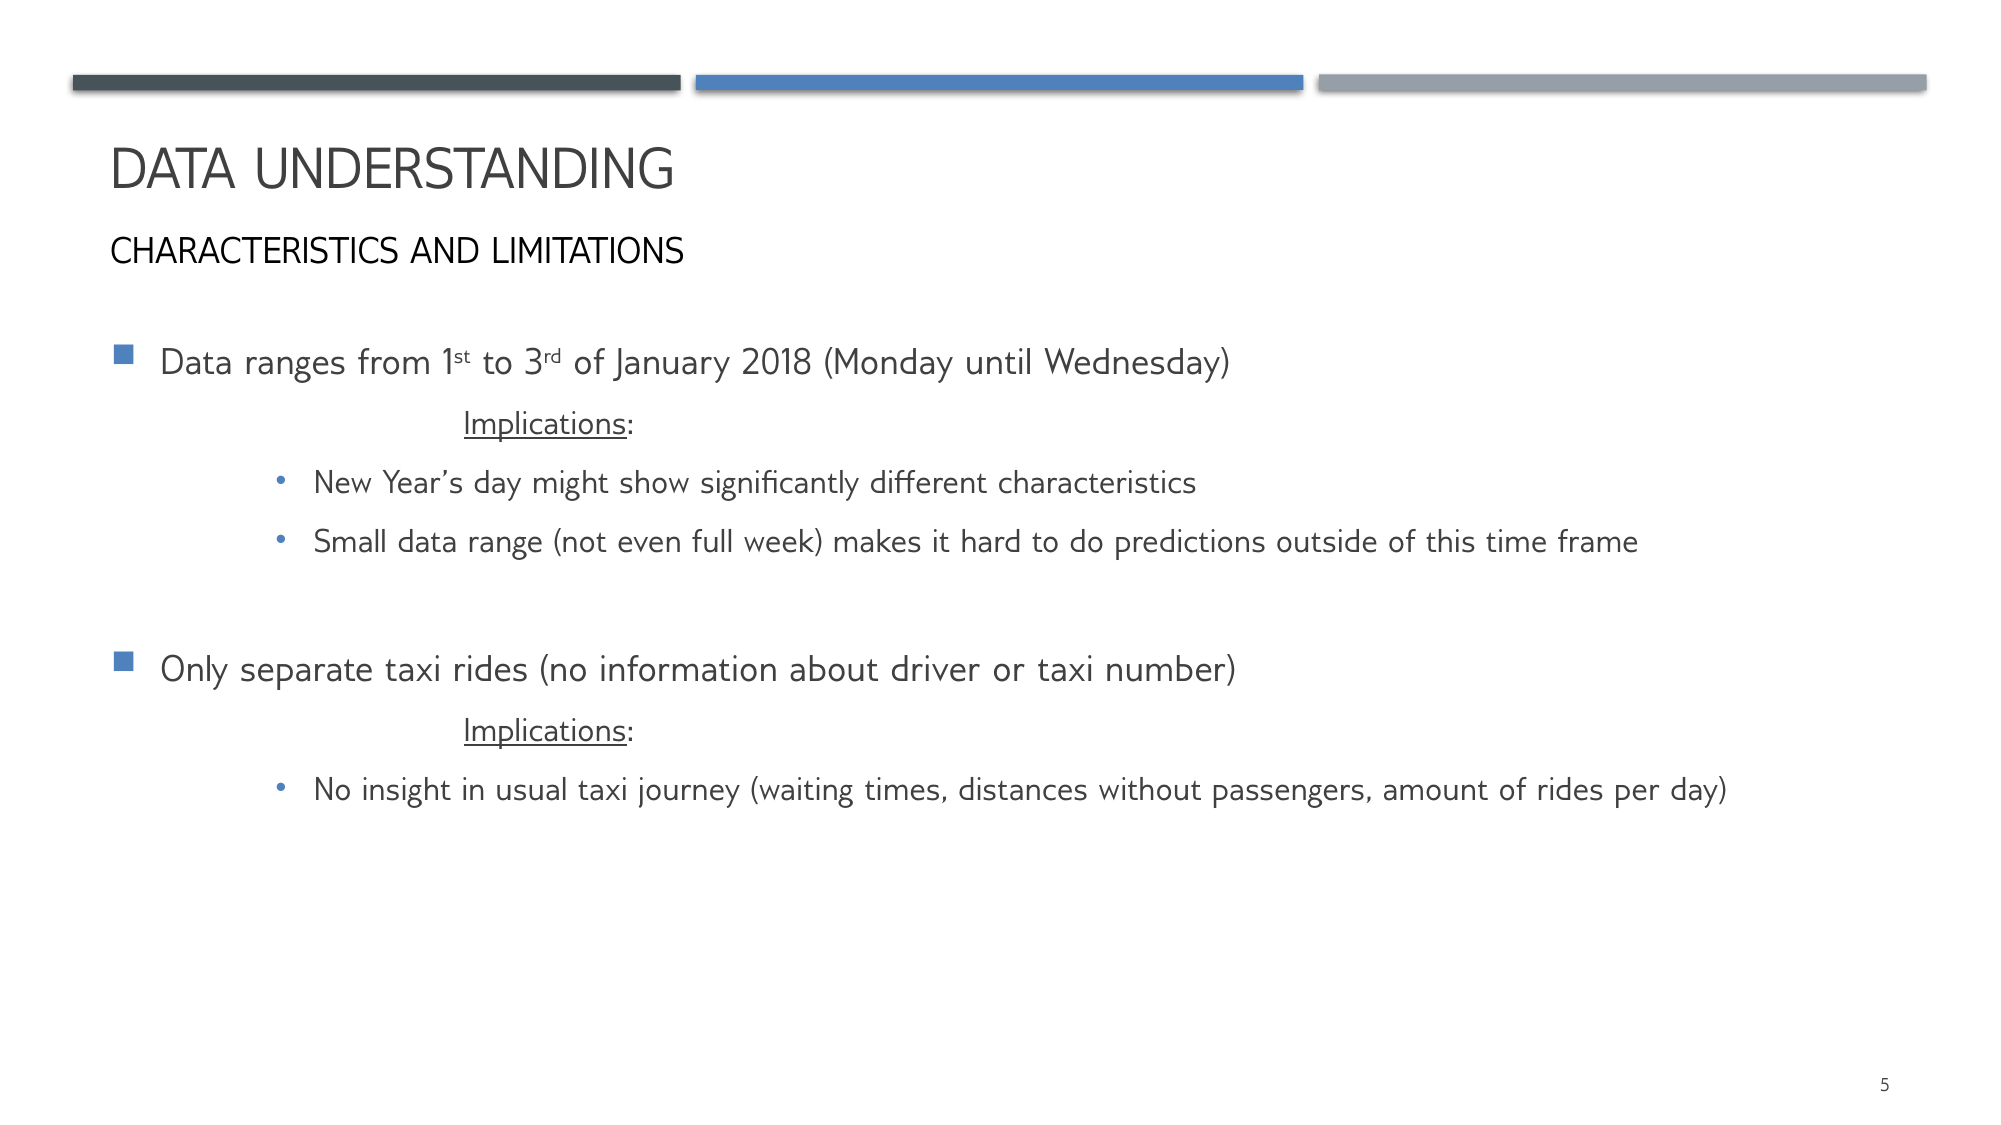

# Data understanding
CHARACTERISTICS AND LIMITATIONS

Data ranges from 1st to 3rd of January 2018 (Monday until Wednesday)
		Implications:
New Year’s day might show significantly different characteristics
Small data range (not even full week) makes it hard to do predictions outside of this time frame

Only separate taxi rides (no information about driver or taxi number)
		Implications:
No insight in usual taxi journey (waiting times, distances without passengers, amount of rides per day)
5